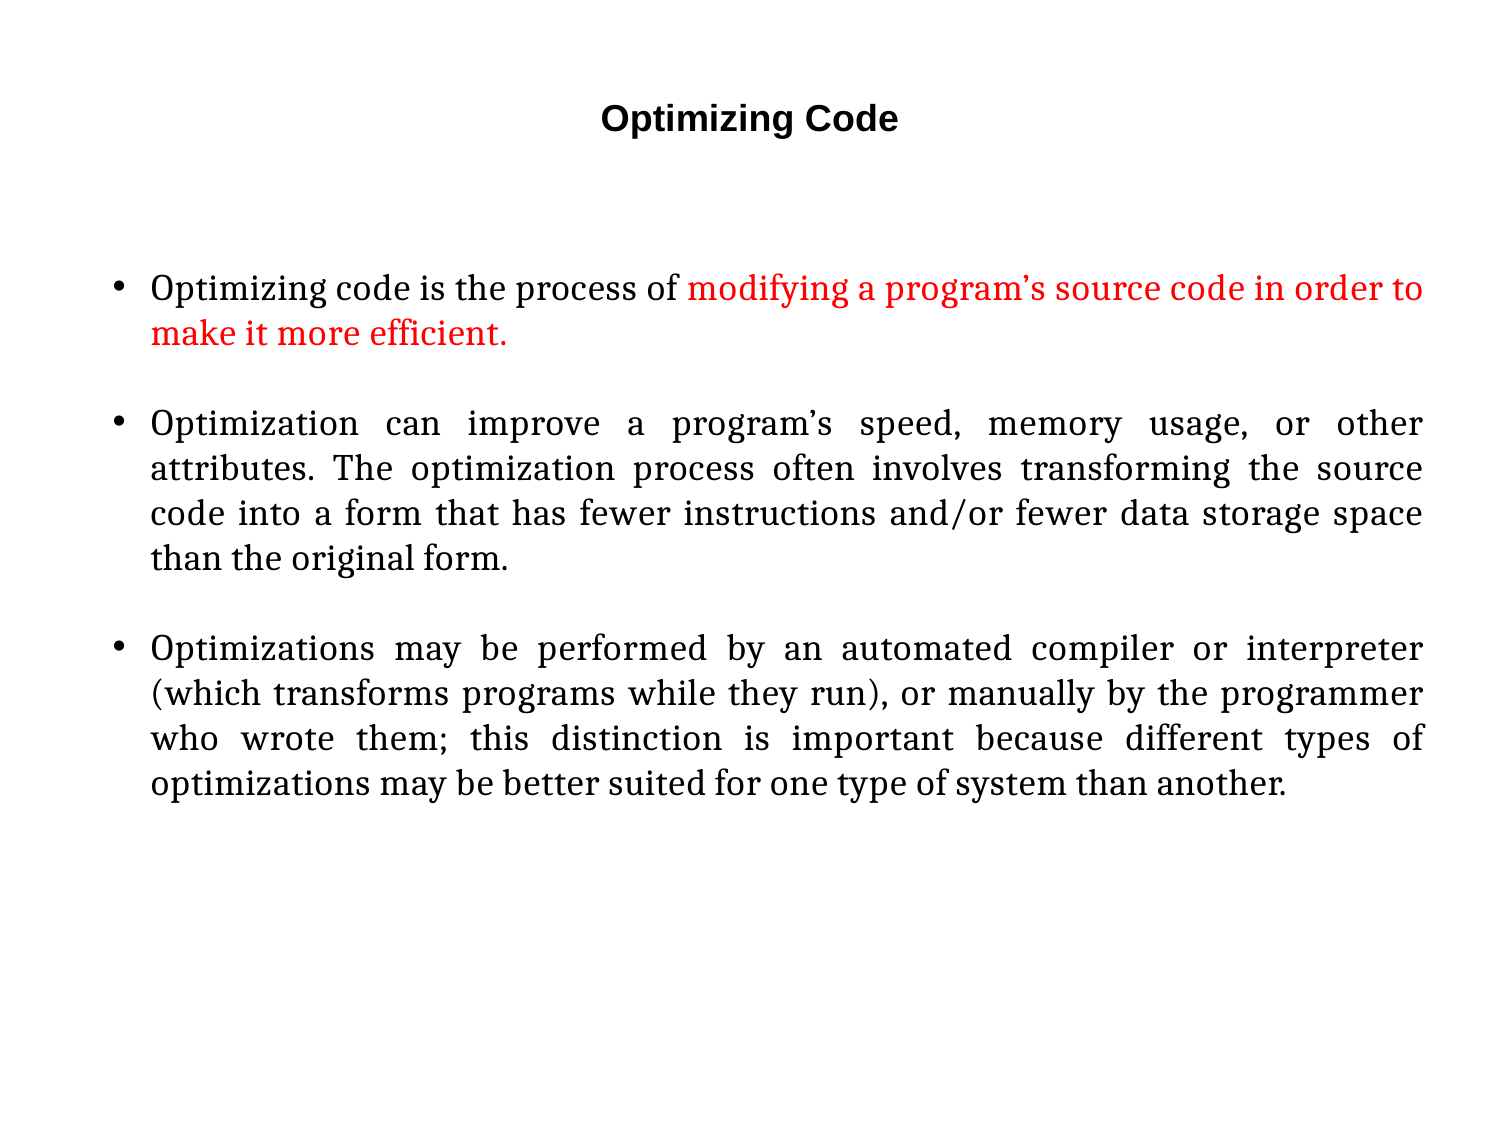

# Optimizing Code
Optimizing code is the process of modifying a program’s source code in order to make it more efficient.

Optimization can improve a program’s speed, memory usage, or other attributes. The optimization process often involves transforming the source code into a form that has fewer instructions and/or fewer data storage space than the original form.

Optimizations may be performed by an automated compiler or interpreter (which transforms programs while they run), or manually by the programmer who wrote them; this distinction is important because different types of optimizations may be better suited for one type of system than another.